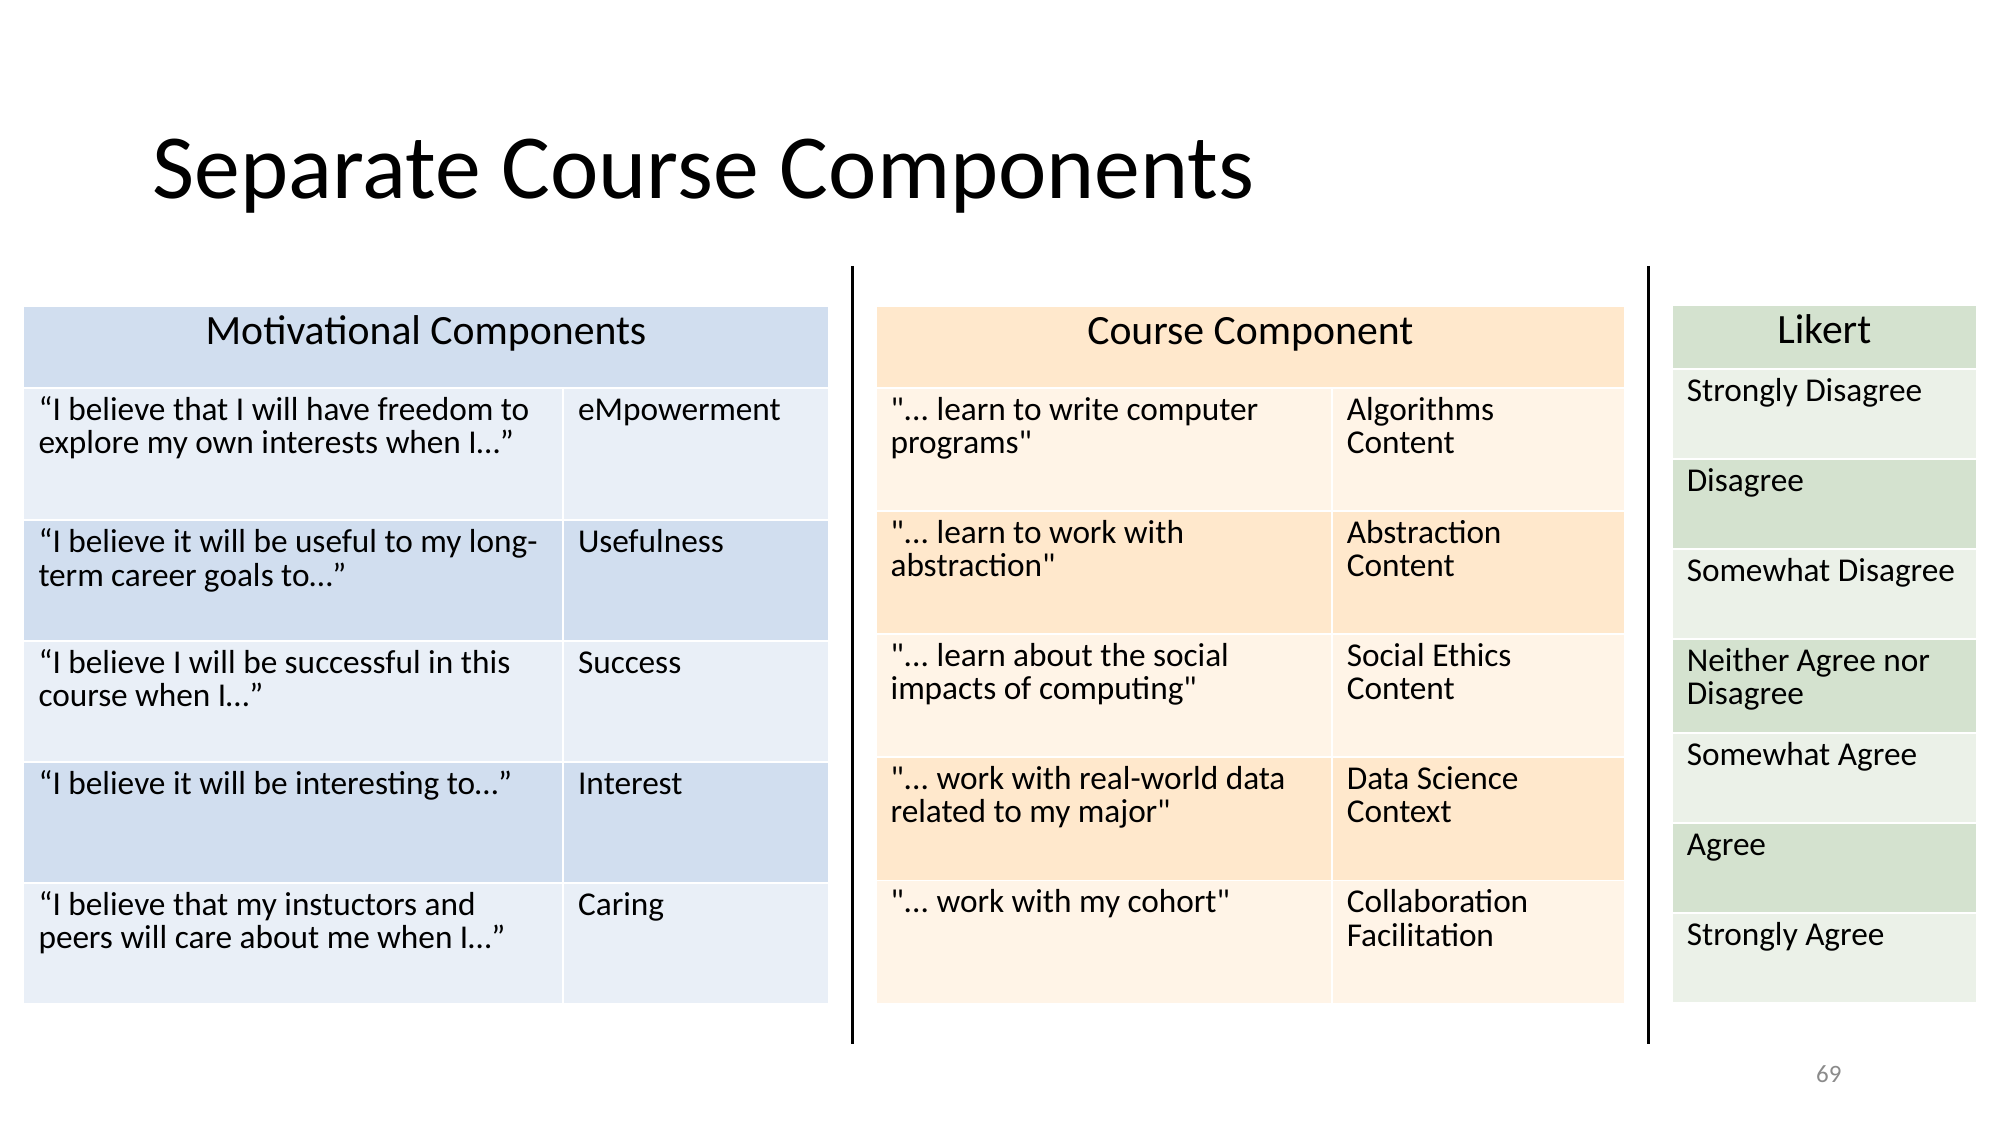

# Separate Course Components
| Likert |
| --- |
| Strongly Disagree |
| Disagree |
| Somewhat Disagree |
| Neither Agree nor Disagree |
| Somewhat Agree |
| Agree |
| Strongly Agree |
| Motivational Components |  |
| --- | --- |
| “I believe that I will have freedom to explore my own interests when I…” | eMpowerment |
| “I believe it will be useful to my long-term career goals to…” | Usefulness |
| “I believe I will be successful in this course when I…” | Success |
| “I believe it will be interesting to…” | Interest |
| “I believe that my instuctors and peers will care about me when I…” | Caring |
| Course Component |  |
| --- | --- |
| "... learn to write computer programs" | Algorithms Content |
| "... learn to work with abstraction" | Abstraction Content |
| "... learn about the social impacts of computing" | Social Ethics Content |
| "... work with real-world data related to my major" | Data Science Context |
| "... work with my cohort" | Collaboration Facilitation |
69